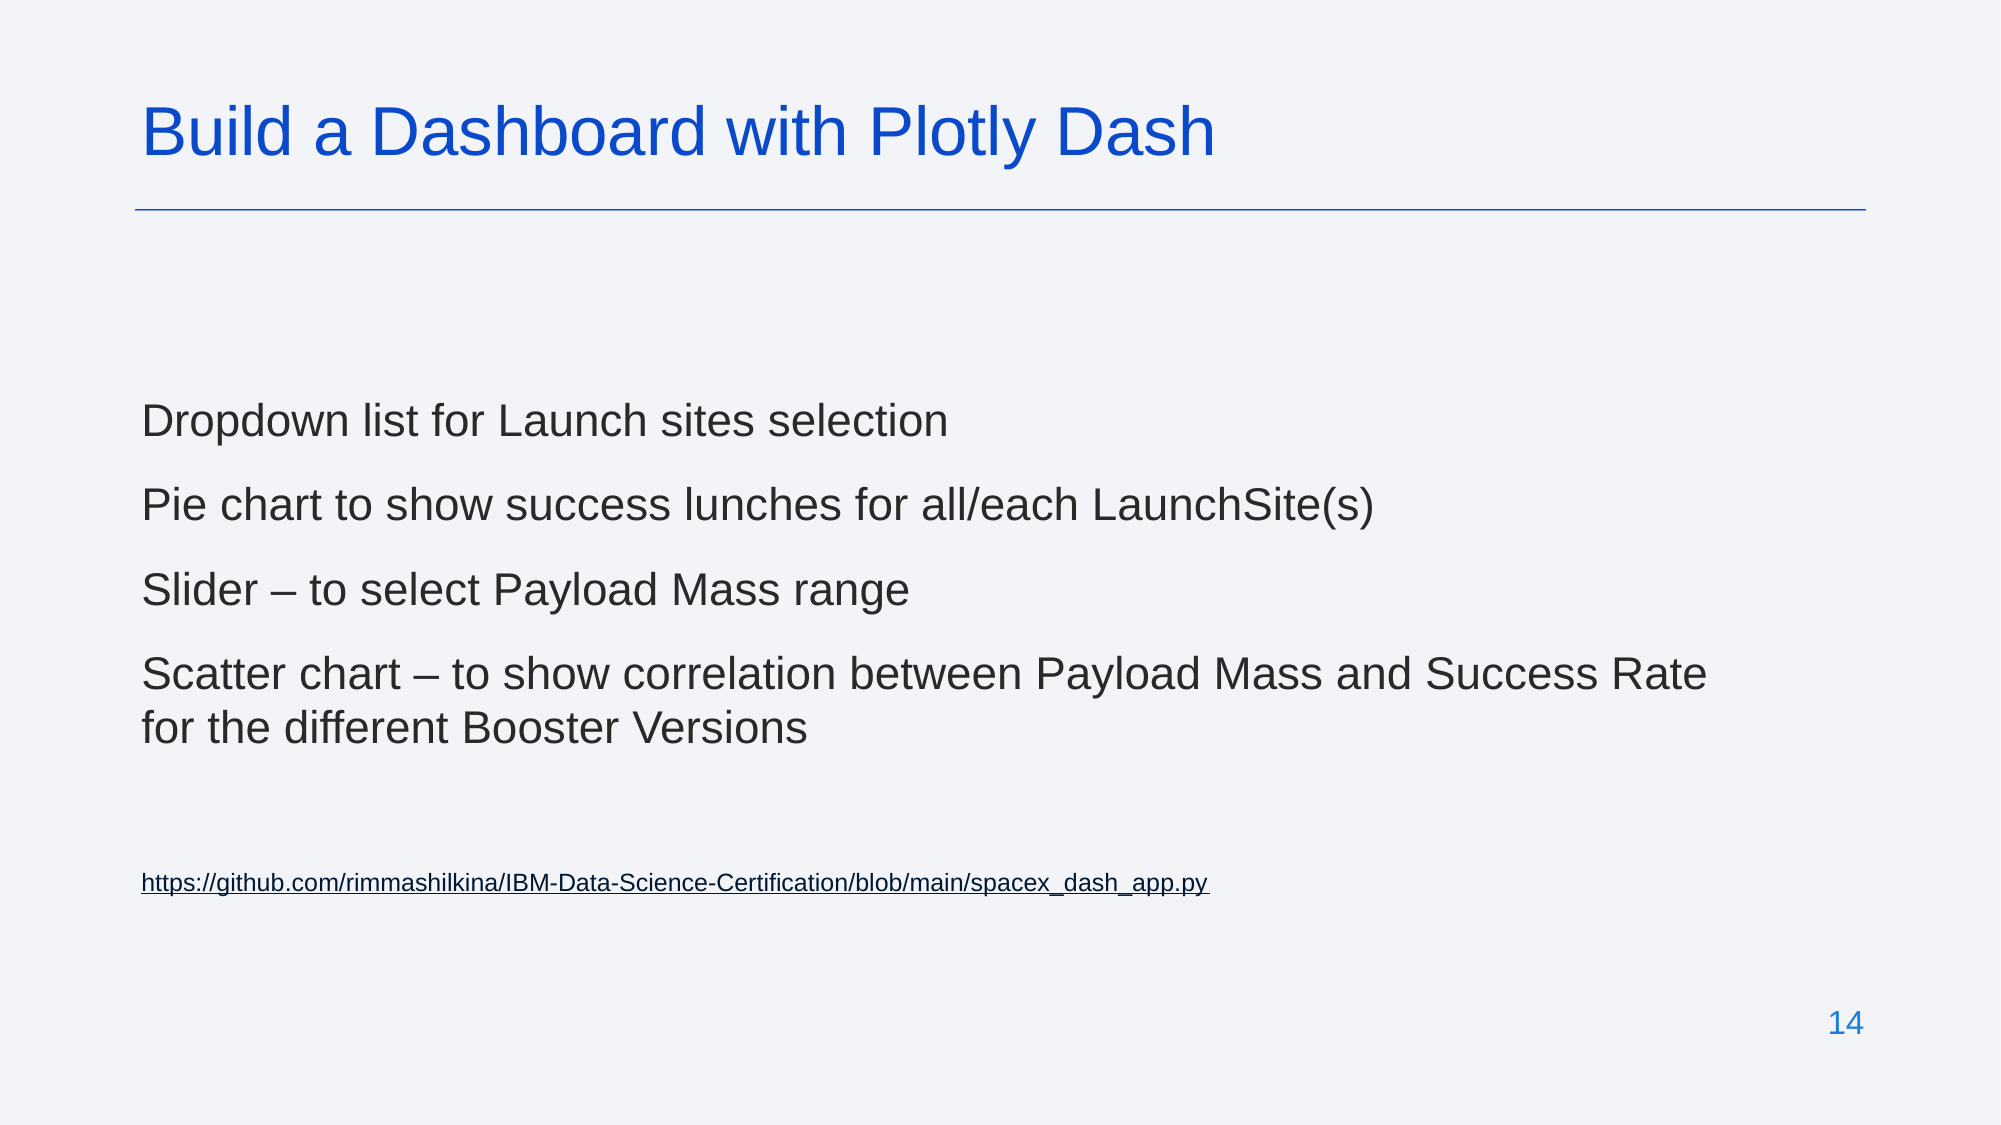

Build a Dashboard with Plotly Dash

Dropdown list for Launch sites selection
Pie chart to show success lunches for all/each LaunchSite(s)
Slider – to select Payload Mass range
Scatter chart – to show correlation between Payload Mass and Success Rate for the different Booster Versions

https://github.com/rimmashilkina/IBM-Data-Science-Certification/blob/main/spacex_dash_app.py

14